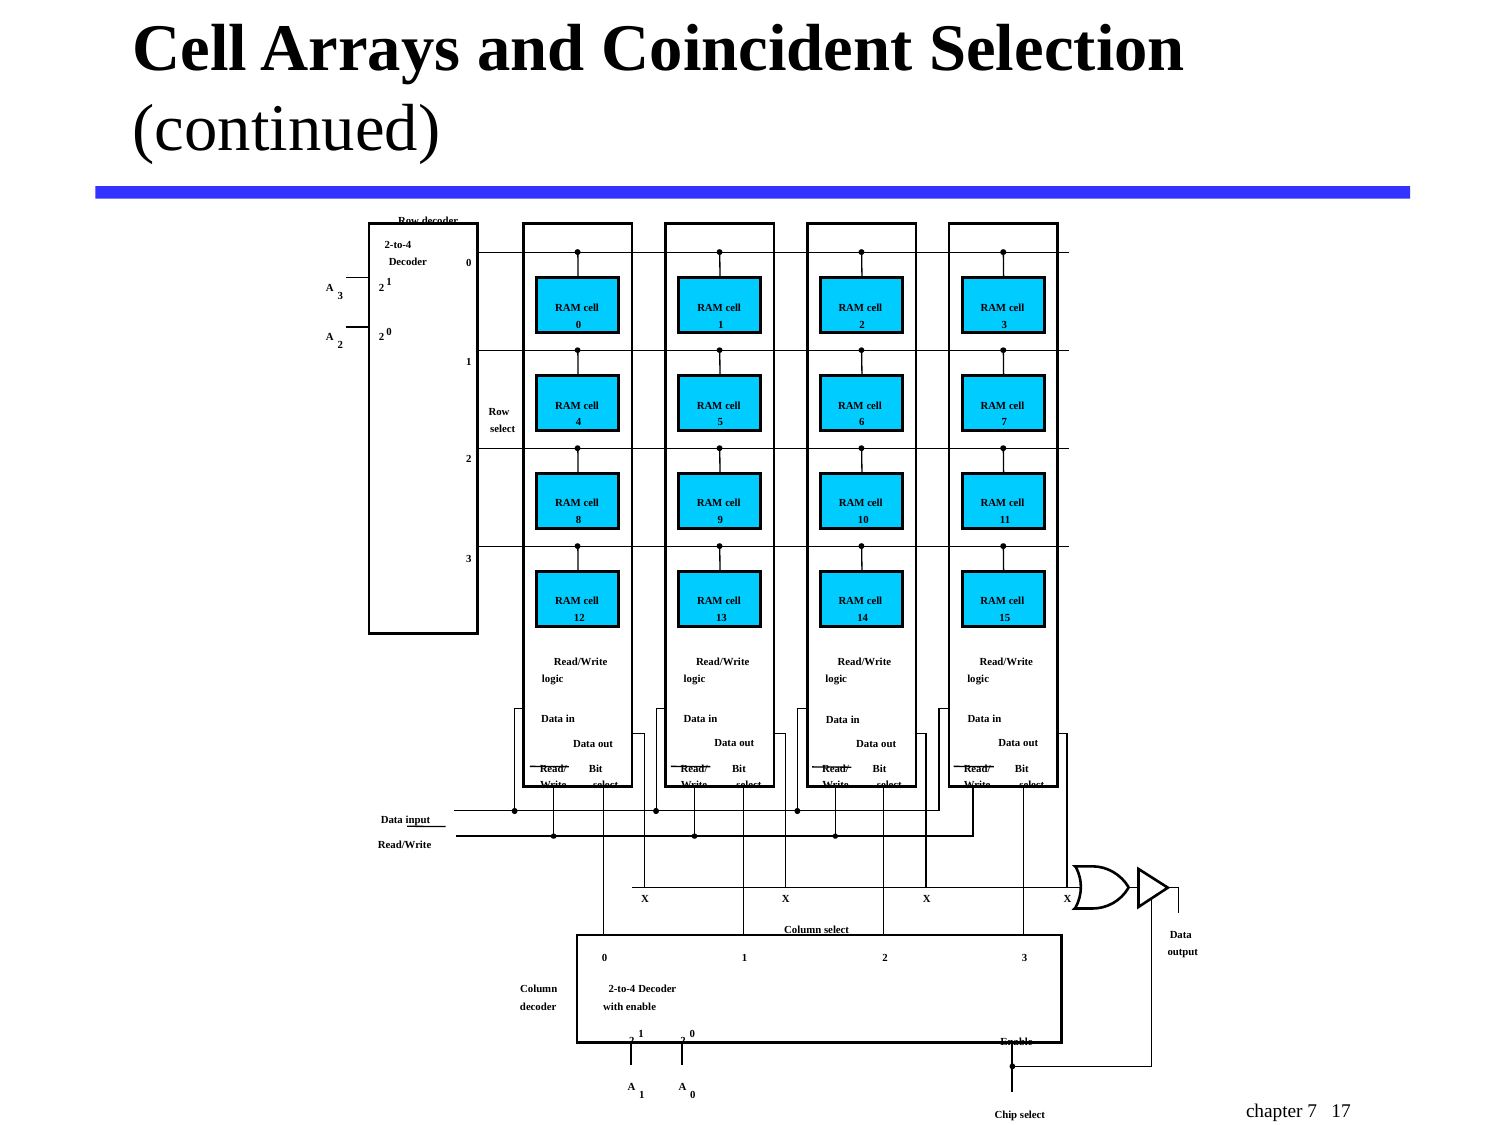

# Cell Arrays and Coincident Selection (continued)
Row decoder

2-to-4
Decoder
0

1
A
2
3

RAM cell
RAM cell
RAM cell
RAM cell
0
1
2
3
0
A
2
2
1

RAM cell
RAM cell
RAM cell
RAM cell
Row
4
5
6
7
select
2

RAM cell
RAM cell
RAM cell
RAM cell
8
9
10
11
3

RAM cell
RAM cell
RAM cell
RAM cell
12
13
14
15
Read/Write
Read/Write
Read/Write
Read/Write
logic
logic
logic
logic
Data in
Data in
Data in
Data in

Data out
Data out
Data out
Data out

Read/
Bit
Read/
Bit
Read/
Bit
Read/
Bit
Write
select
Write
select
Write
select
Write
select

Data input

Read/Write

X
X
X
X

Column select
Data
output

0
1
2
3
Column
2-to-4 Decoder
decoder
with enable
1
0
2
2
Enable

A
A
chapter 7   17
1
0
Chip select